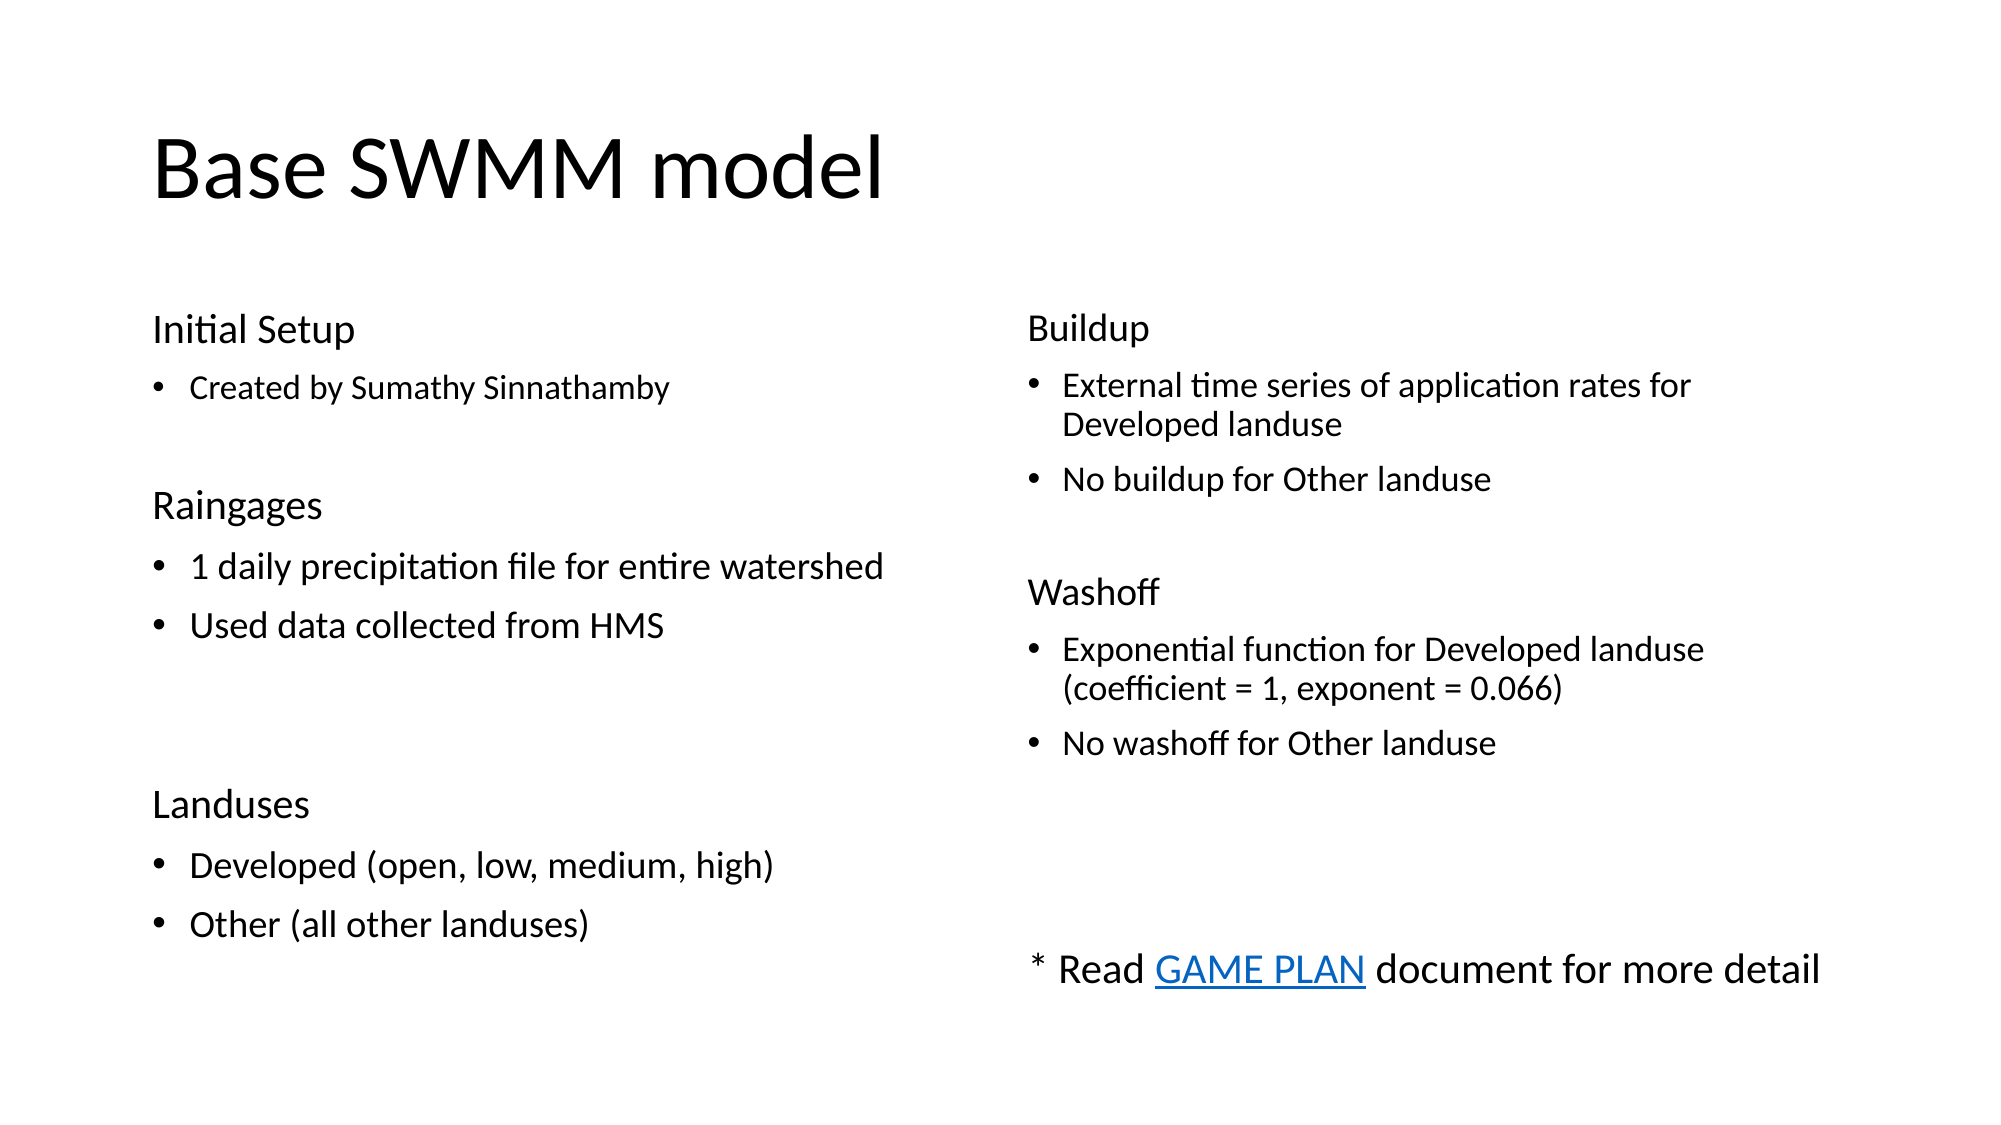

# Base SWMM model
Initial Setup
Created by Sumathy Sinnathamby

Raingages
1 daily precipitation file for entire watershed
Used data collected from HMS

Landuses
Developed (open, low, medium, high)
Other (all other landuses)

Buildup
External time series of application rates for Developed landuse
No buildup for Other landuse

Washoff
Exponential function for Developed landuse (coefficient = 1, exponent = 0.066)
No washoff for Other landuse

* Read GAME PLAN document for more detail